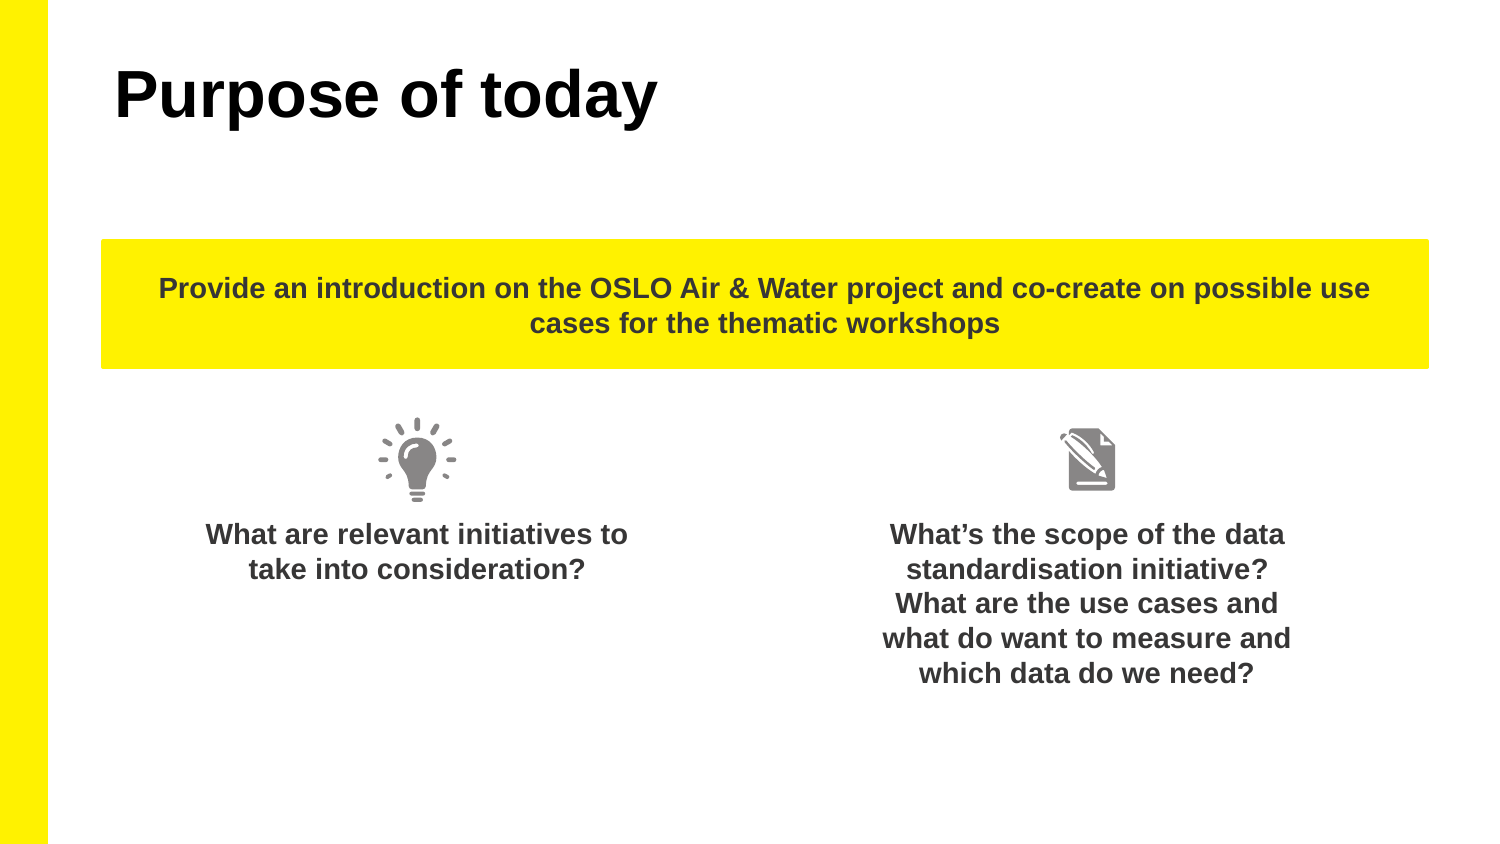

Purpose of today
Provide an introduction on the OSLO Air & Water project and co-create on possible use cases for the thematic workshops

What are relevant initiatives to take into consideration?
What’s the scope of the data standardisation initiative? What are the use cases and what do want to measure and which data do we need?